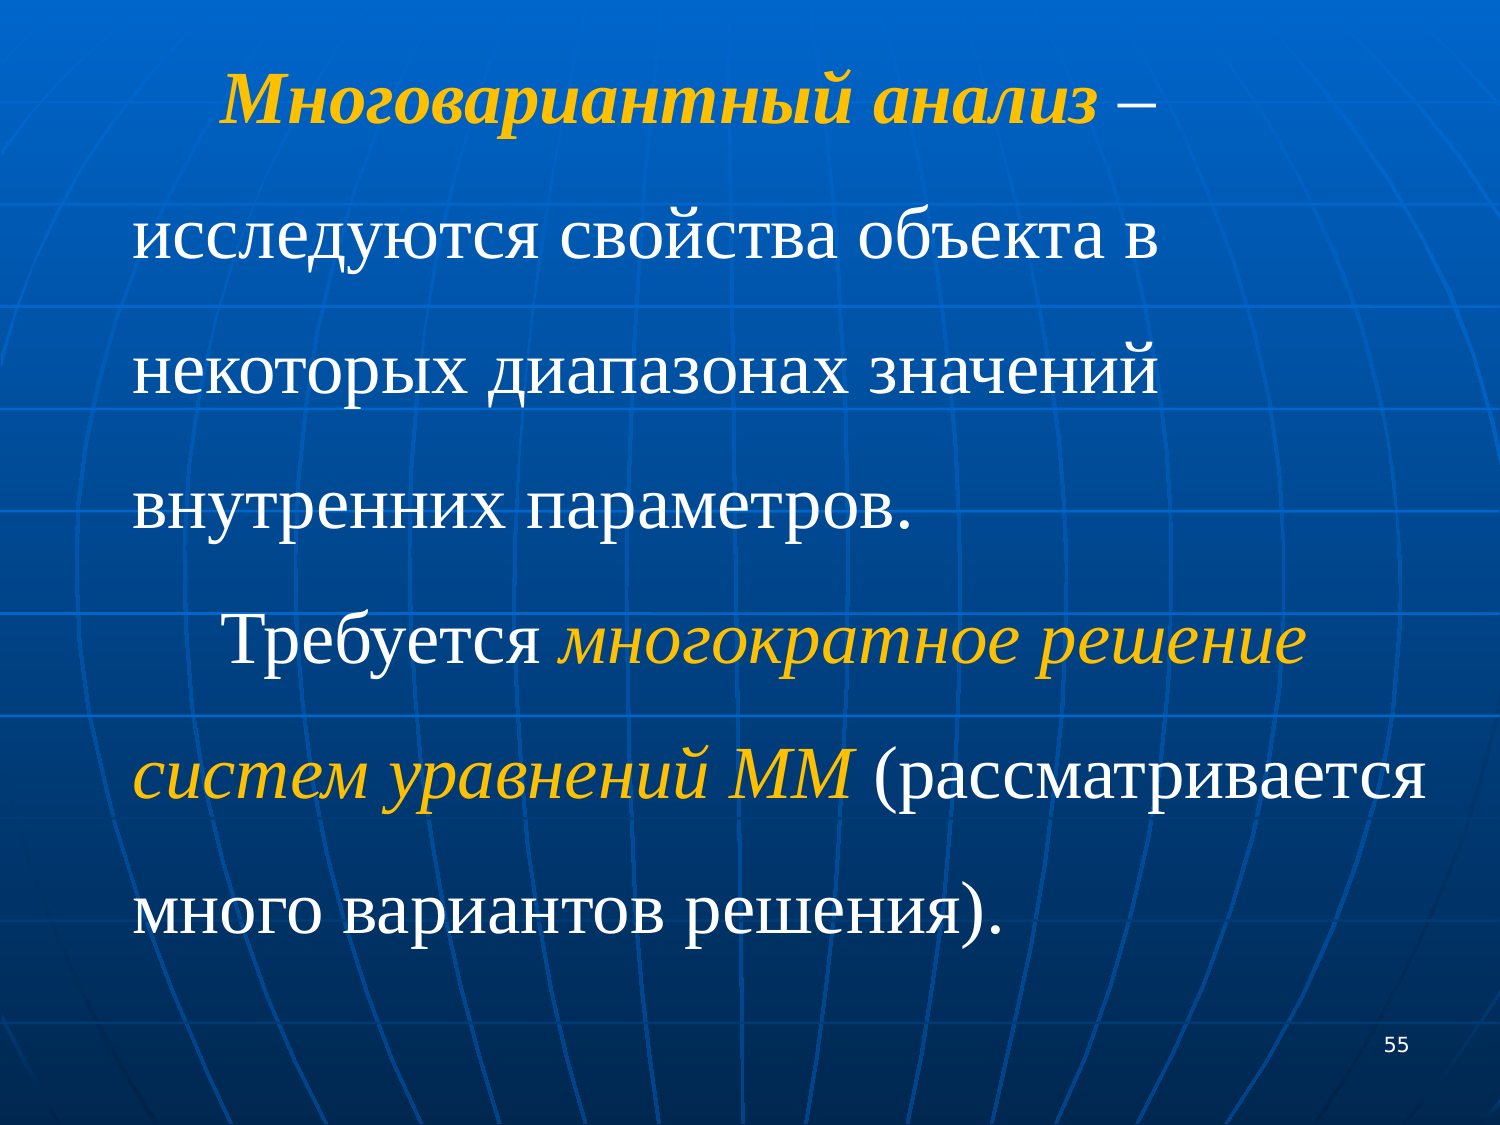

Многовариантный анализ – исследуются свойства объекта в некоторых диапазонах значений внутренних параметров.
Требуется многократное решение систем уравнений ММ (рассматривается много вариантов решения).

55